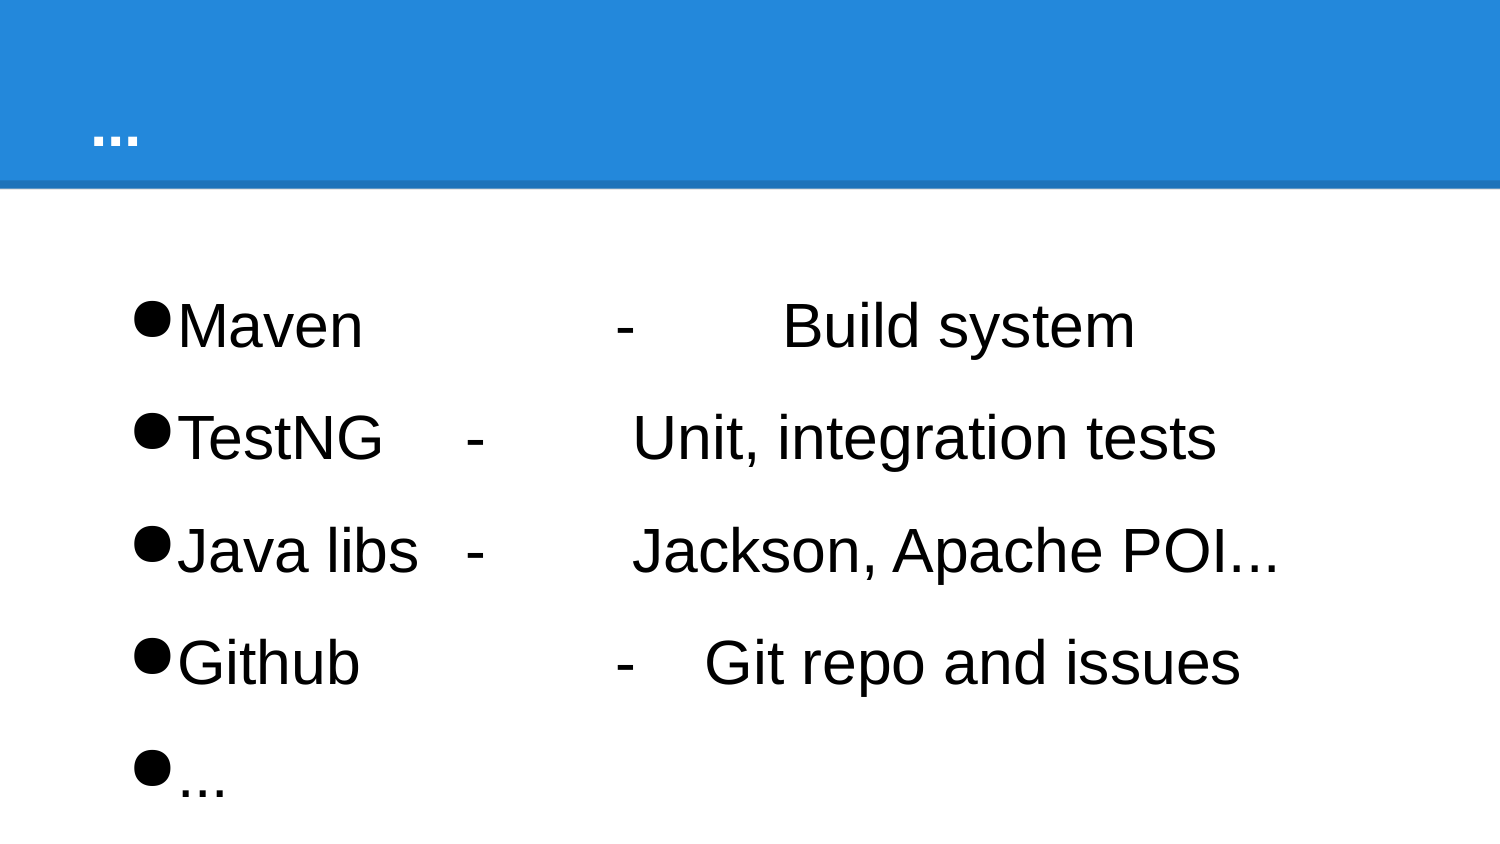

# ...
Maven 		-	 Build system
TestNG 	-	 Unit, integration tests
Java libs	-	 Jackson, Apache POI...
Github 		-    Git repo and issues
...